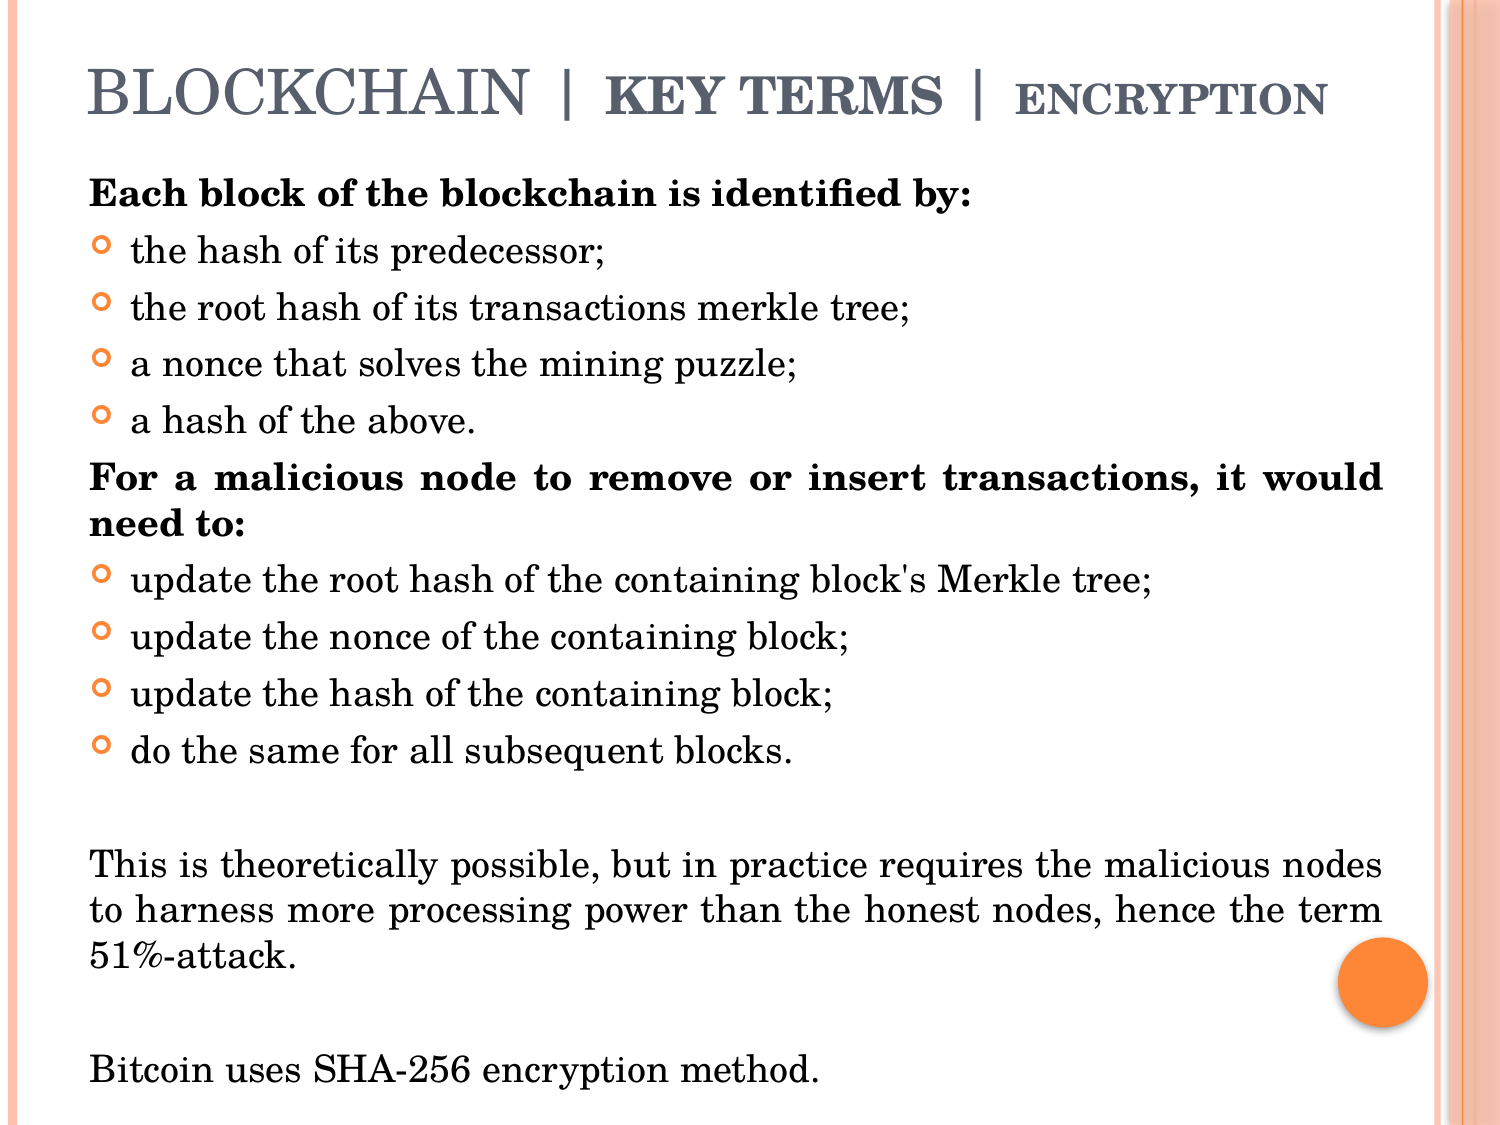

# Blockchain | Key terms | Encryption
Each block of the blockchain is identified by:
the hash of its predecessor;
the root hash of its transactions merkle tree;
a nonce that solves the mining puzzle;
a hash of the above.
For a malicious node to remove or insert transactions, it would need to:
update the root hash of the containing block's Merkle tree;
update the nonce of the containing block;
update the hash of the containing block;
do the same for all subsequent blocks.

This is theoretically possible, but in practice requires the malicious nodes to harness more processing power than the honest nodes, hence the term 51%-attack.

Bitcoin uses SHA-256 encryption method.